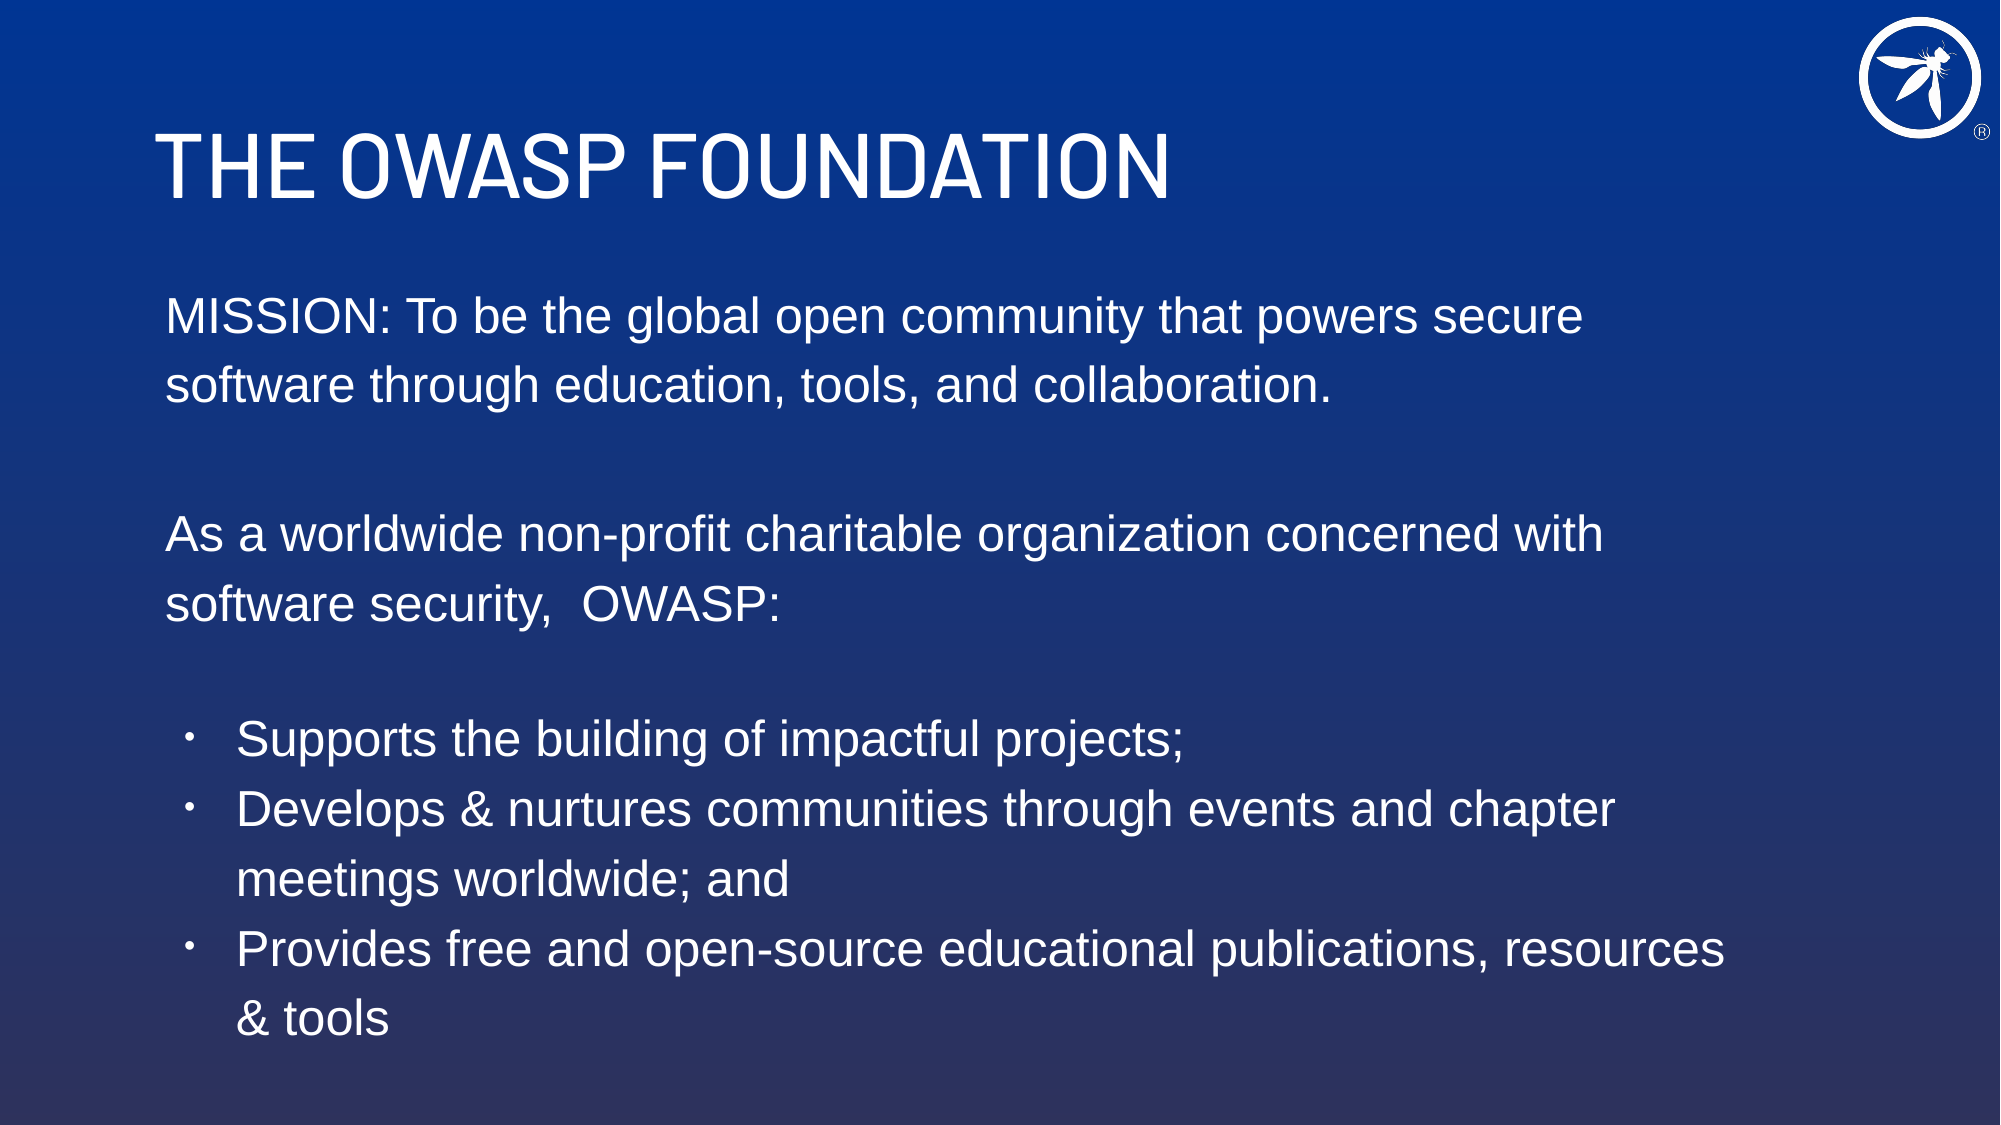

# THE OWASP FOUNDATION
MISSION: To be the global open community that powers secure software through education, tools, and collaboration.
As a worldwide non-profit charitable organization concerned with software security,  OWASP:
Supports the building of impactful projects;
Develops & nurtures communities through events and chapter meetings worldwide; and
Provides free and open-source educational publications, resources & tools